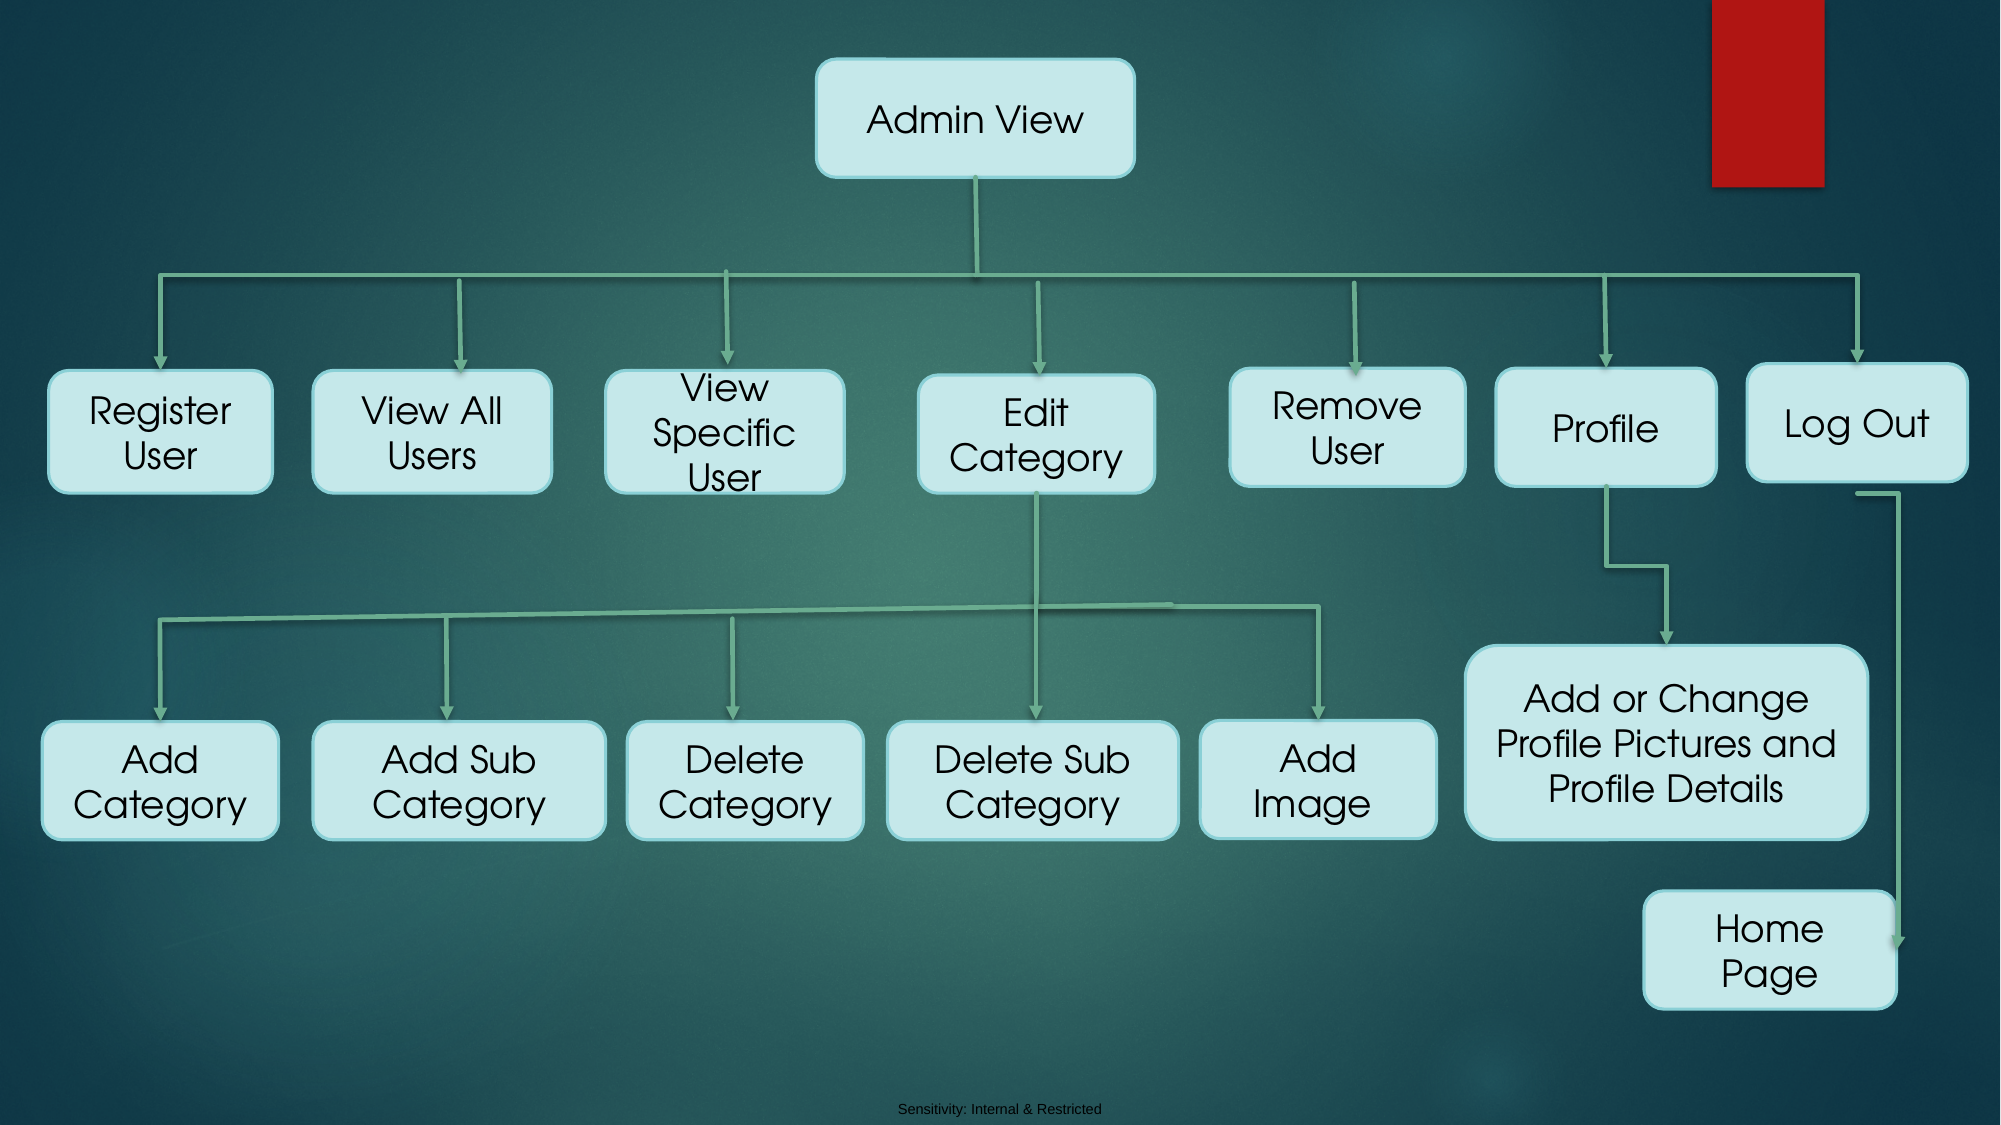

Admin View
Log Out
Profile
Remove User
View All Users
View Specific User
Register User
Edit Category
Add or Change Profile Pictures and Profile Details
Add Image
Add Category
Add Sub Category
Delete Category
Delete Sub Category
Home Page